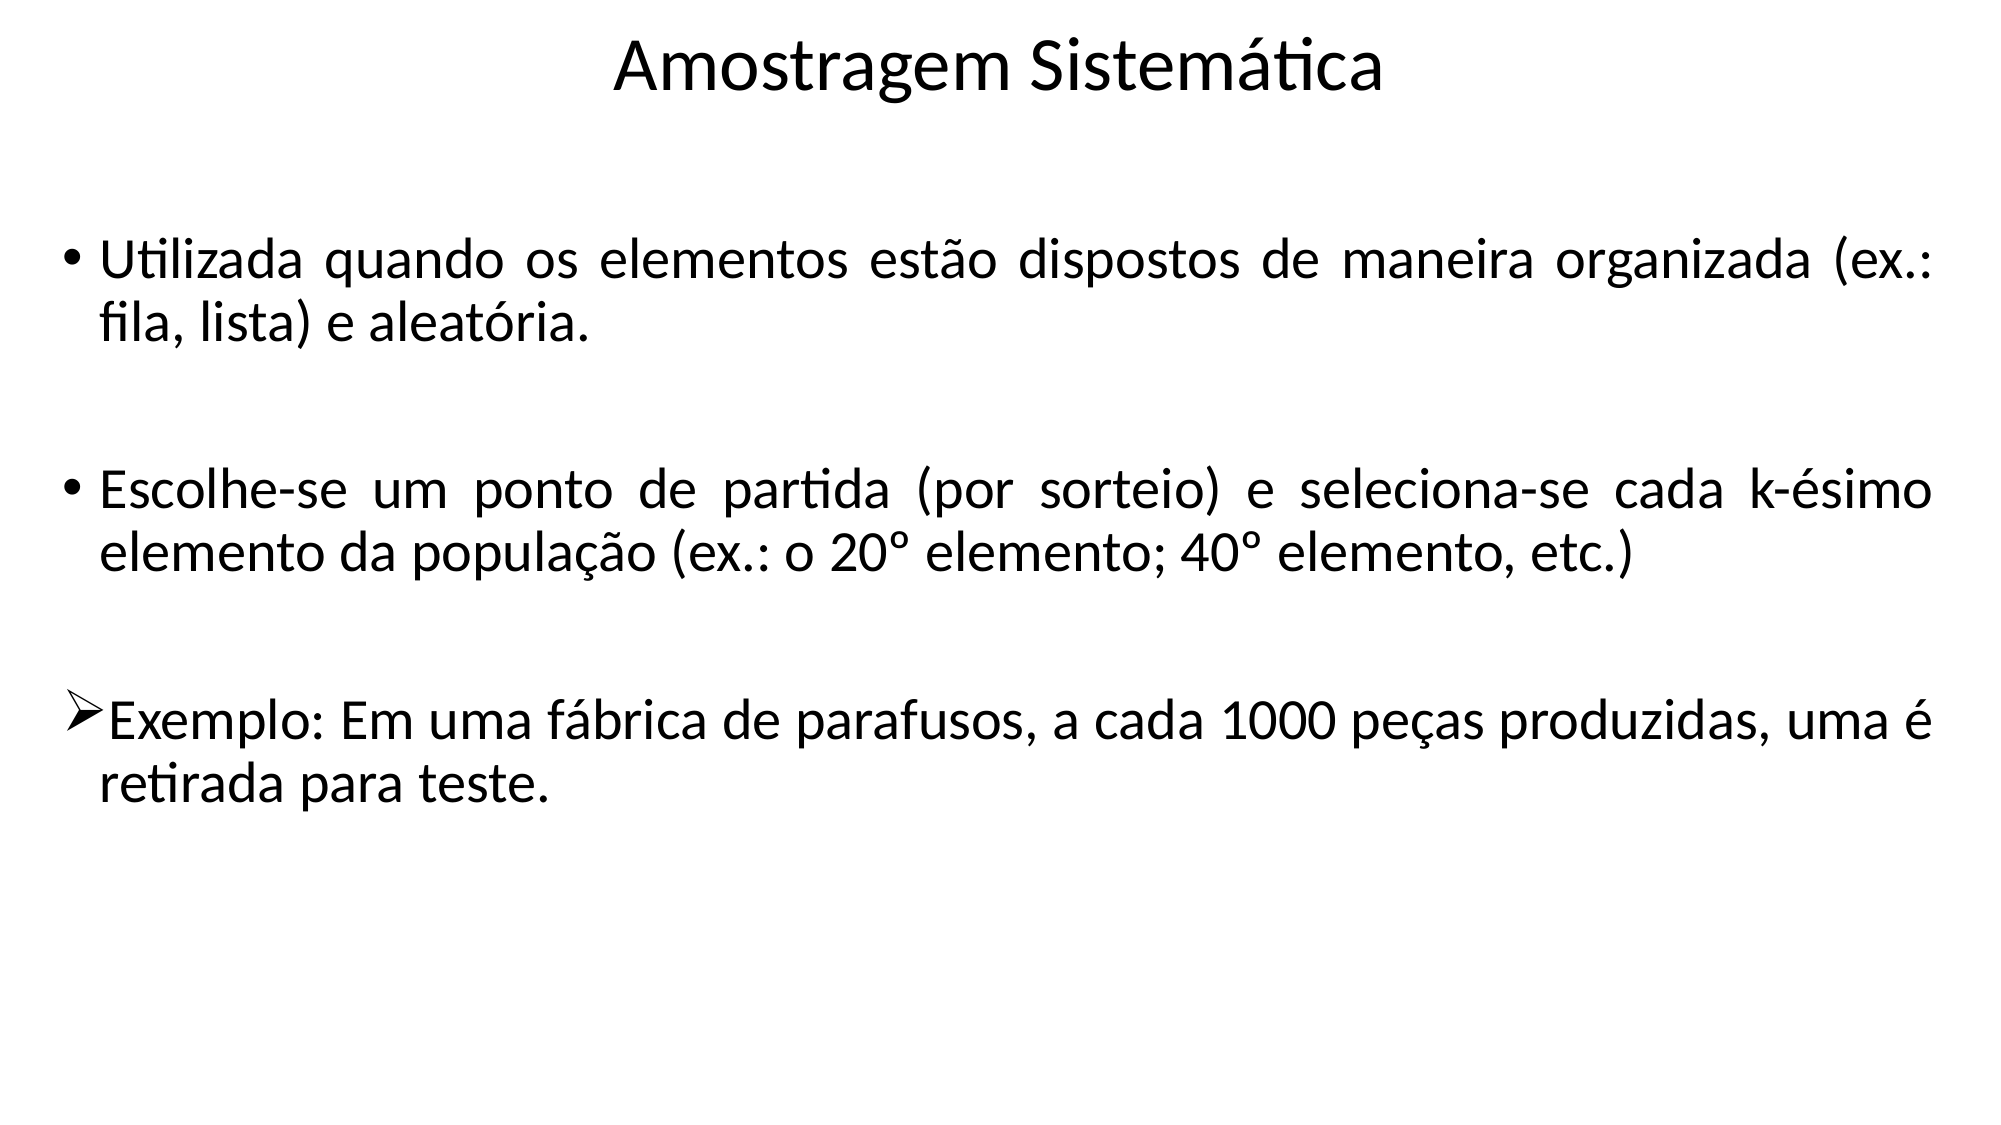

# Amostragem Sistemática

Utilizada quando os elementos estão dispostos de maneira organizada (ex.: fila, lista) e aleatória.

Escolhe-se um ponto de partida (por sorteio) e seleciona-se cada k-ésimo elemento da população (ex.: o 20º elemento; 40º elemento, etc.)

Exemplo: Em uma fábrica de parafusos, a cada 1000 peças produzidas, uma é retirada para teste.